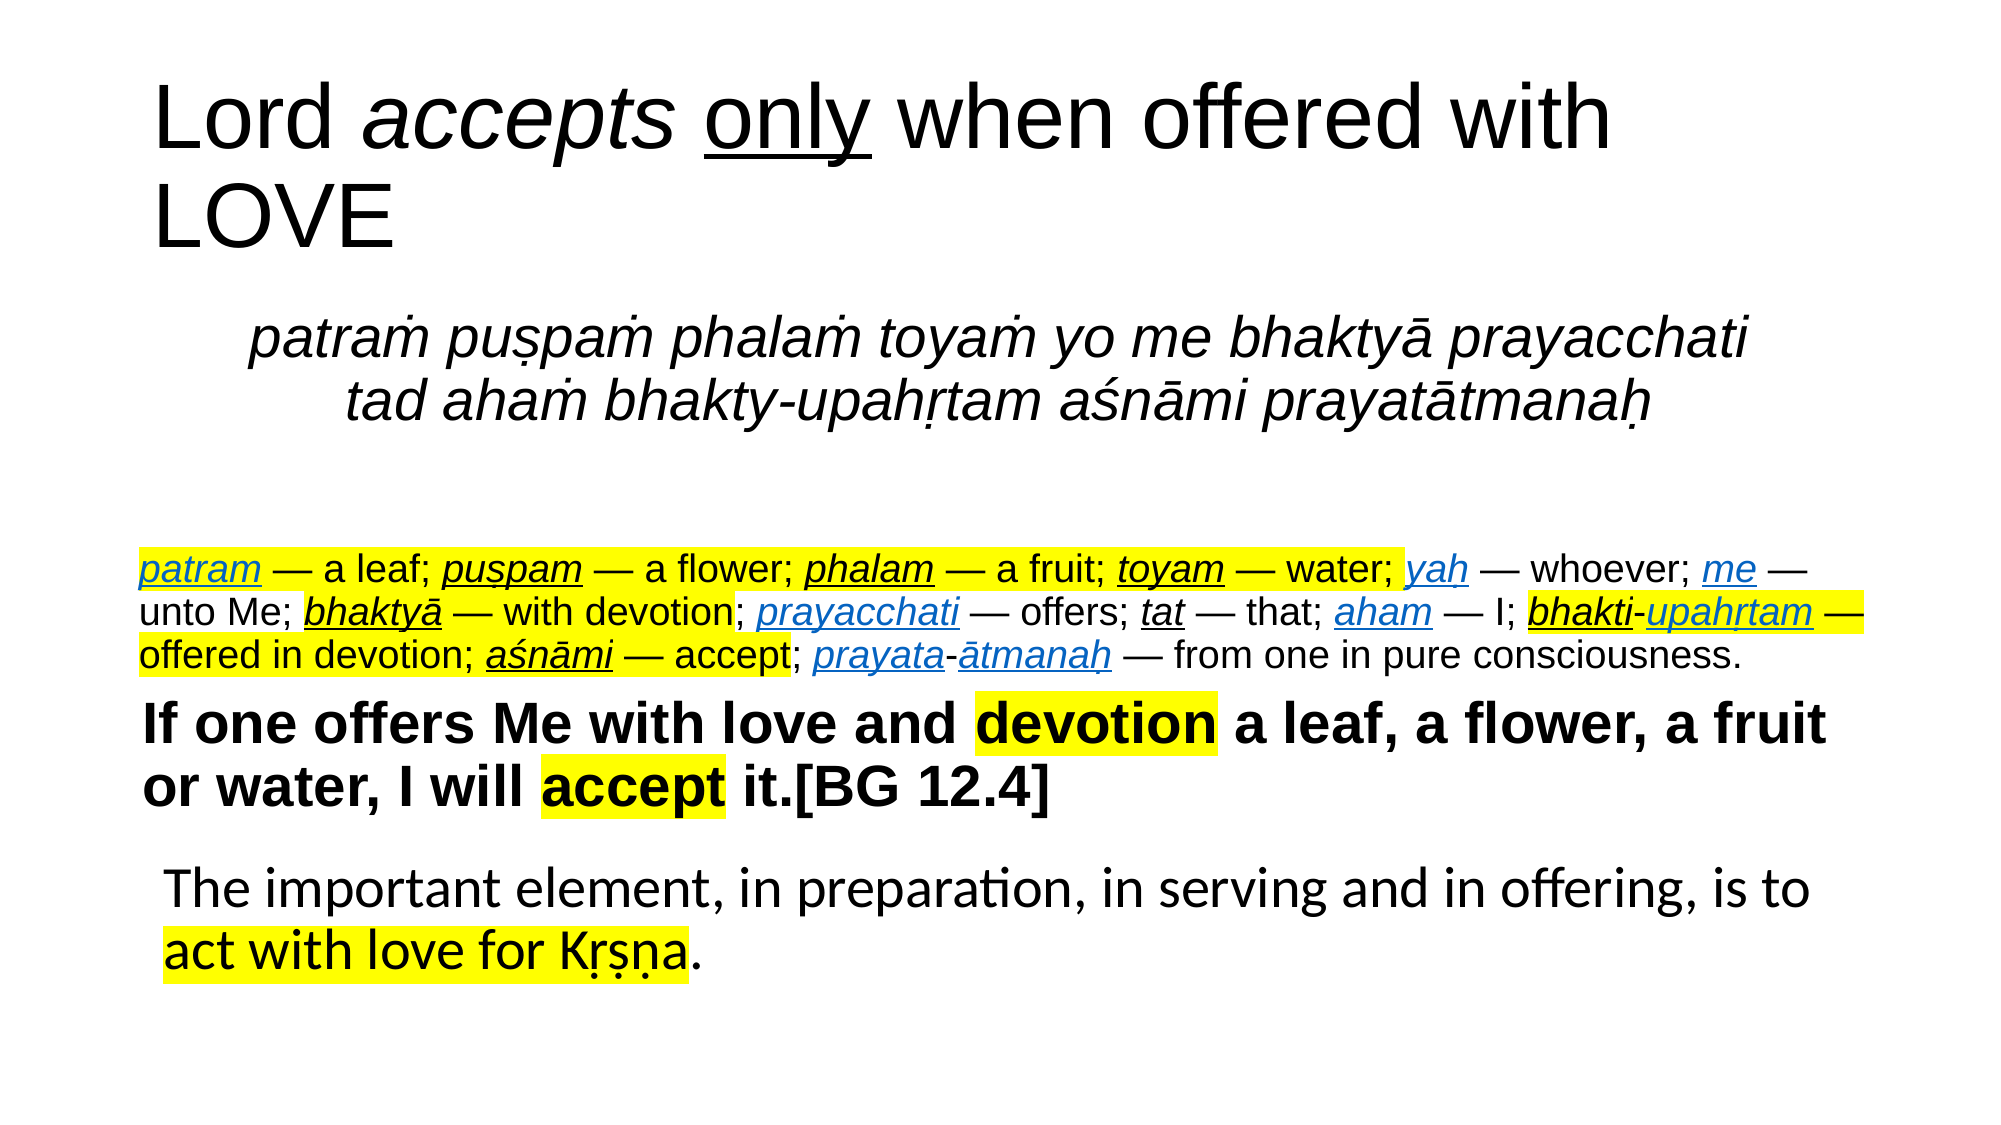

# Lord accepts only when offered with LOVE
patraṁ puṣpaṁ phalaṁ toyaṁ yo me bhaktyā prayacchati
tad ahaṁ bhakty-upahṛtam aśnāmi prayatātmanaḥ
patram — a leaf; puṣpam — a flower; phalam — a fruit; toyam — water; yaḥ — whoever; me — unto Me; bhaktyā — with devotion; prayacchati — offers; tat — that; aham — I; bhakti-upahṛtam — offered in devotion; aśnāmi — accept; prayata-ātmanaḥ — from one in pure consciousness.
If one offers Me with love and devotion a leaf, a flower, a fruit or water, I will accept it.[BG 12.4]

The important element, in preparation, in serving and in offering, is to act with love for Kṛṣṇa.